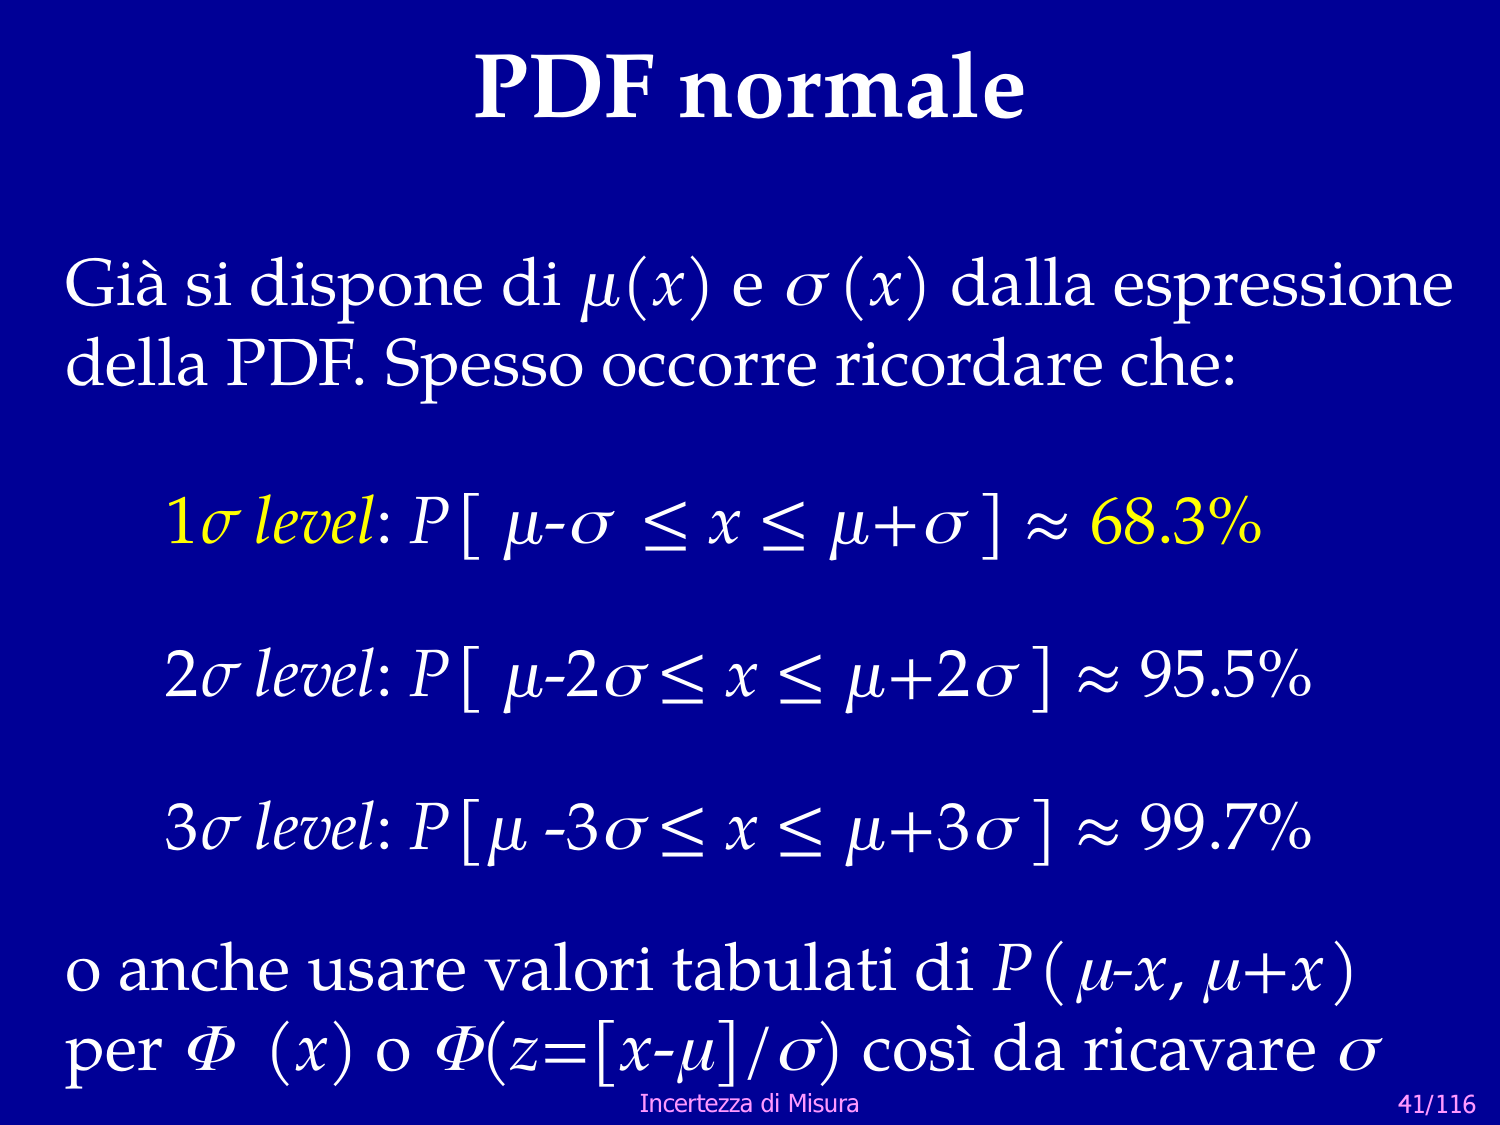

# PDF normale
Già si dispone di µ(x) e σ (x) dalla espressione della PDF. Spesso occorre ricordare che:
      1σ level: P [ µ-σ  ≤ x ≤ µ+σ ] ≈ 68.3%
      2σ level: P [ µ-2σ ≤ x ≤ µ+2σ ] ≈ 95.5%
      3σ level: P [µ -3σ ≤ x ≤ µ+3σ ] ≈ 99.7%
o anche usare valori tabulati di P ( μ-x, μ+x )
per Φ (x) o Φ(z=[x-μ]/σ) così da ricavare σ
Incertezza di Misura